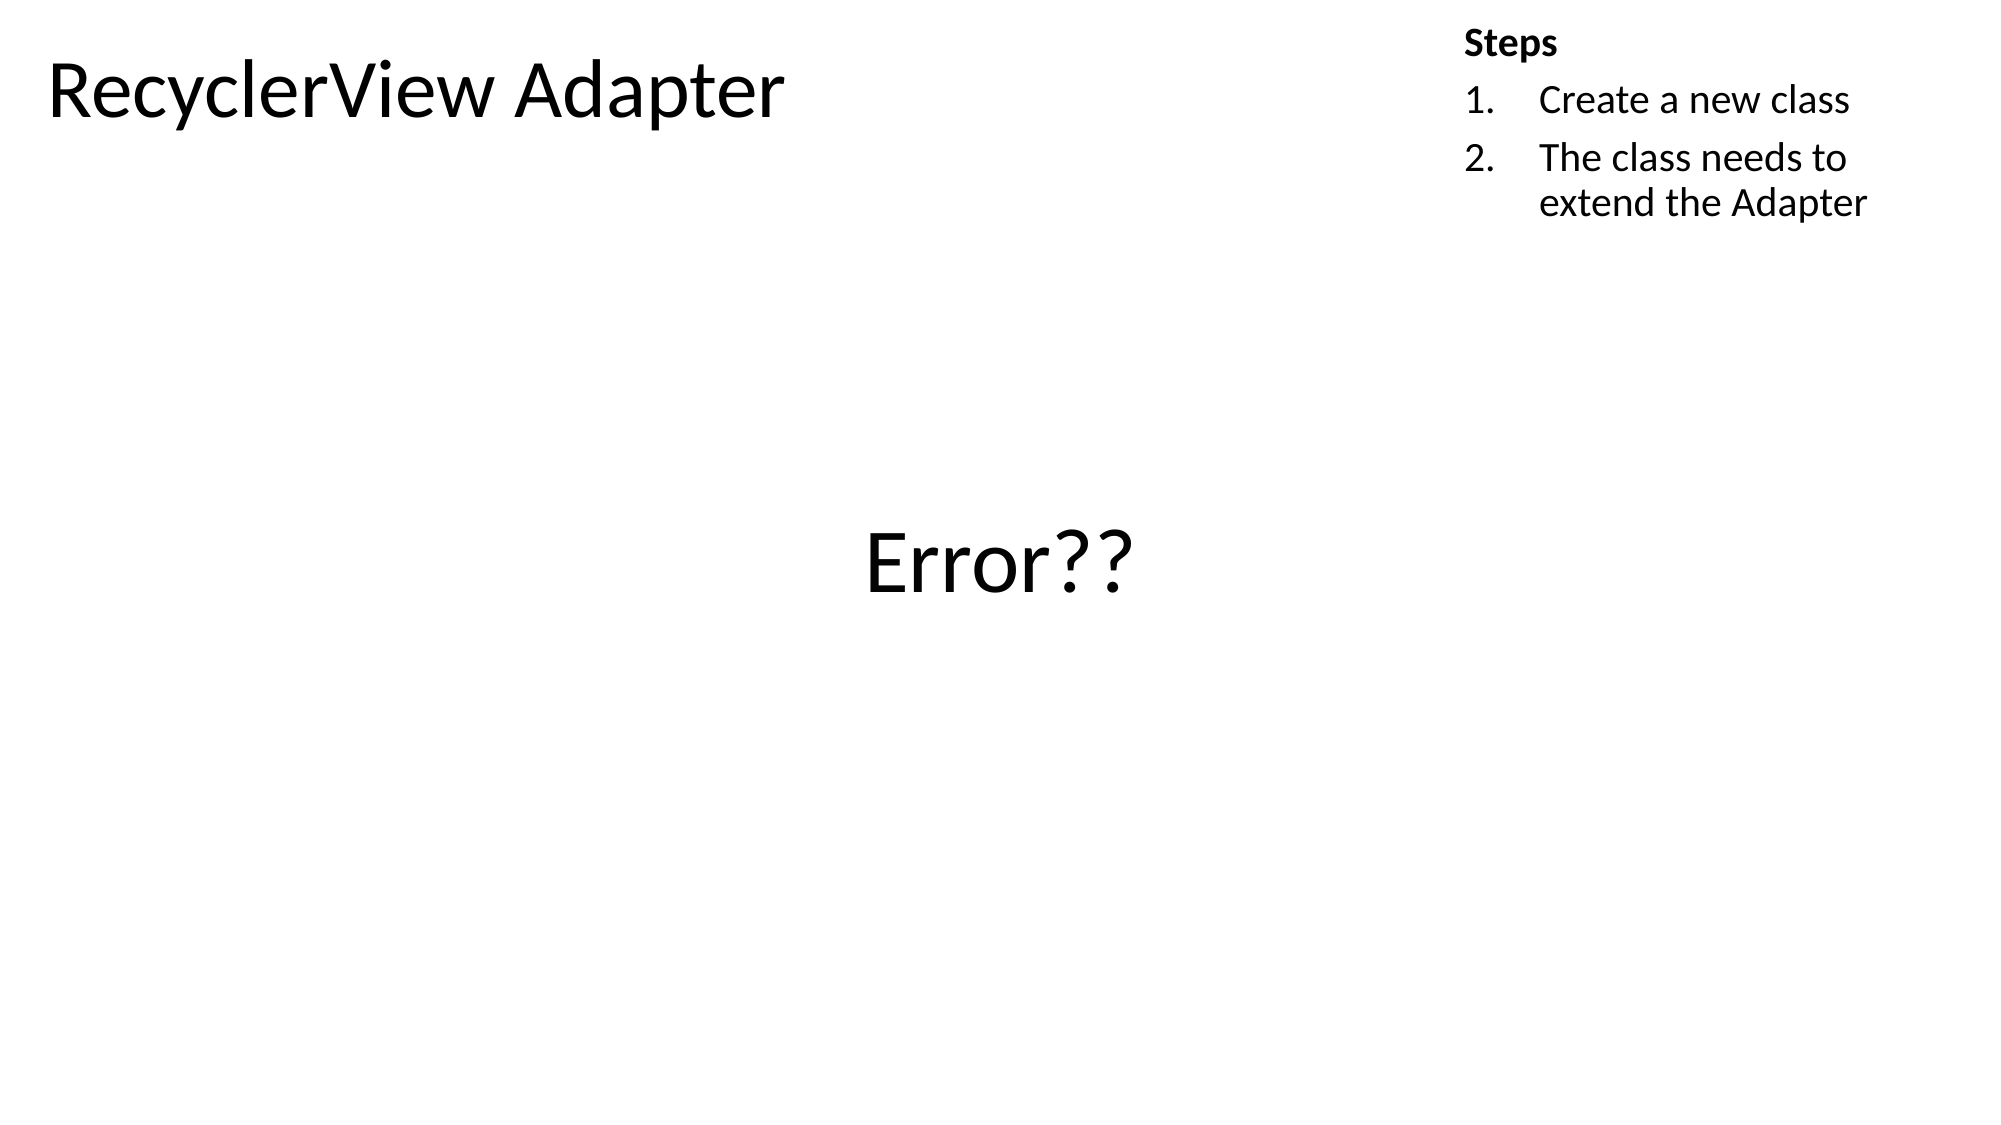

Steps
Create a new class
The class needs to extend the Adapter
RecyclerView Adapter
Error??